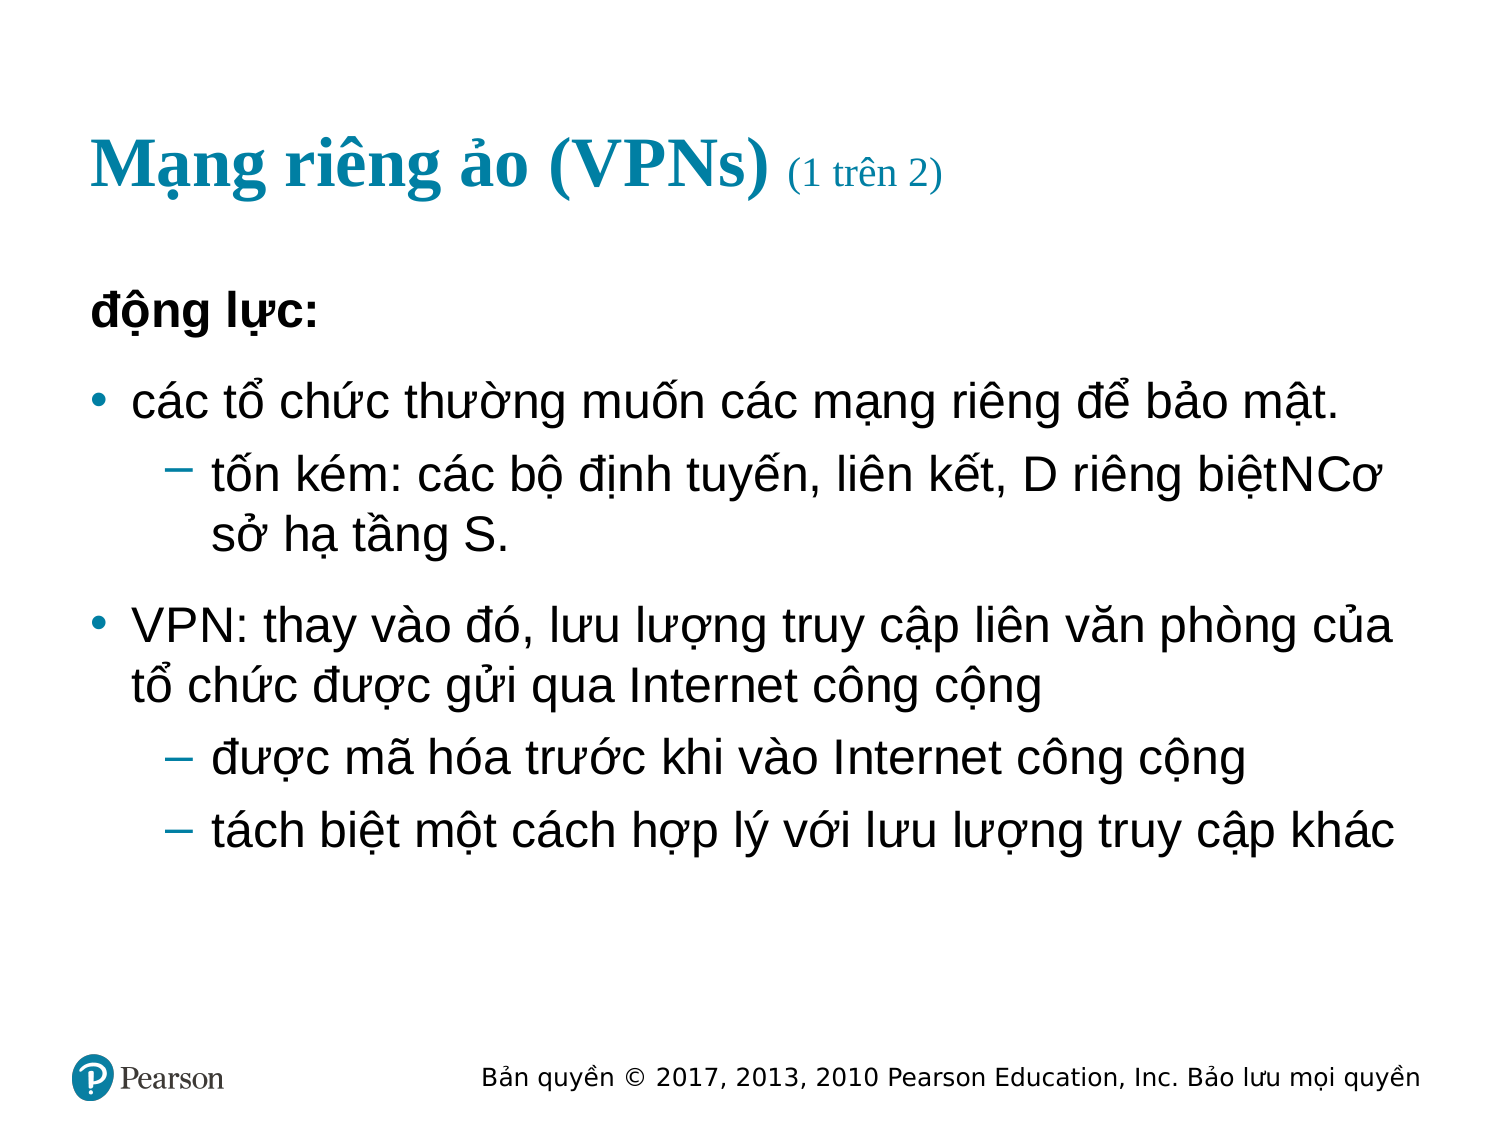

# Mạng riêng ảo (V P Ns) (1 trên 2)
động lực:
các tổ chức thường muốn các mạng riêng để bảo mật.
tốn kém: các bộ định tuyến, liên kết, D riêng biệt N Cơ sở hạ tầng S.
V P N: thay vào đó, lưu lượng truy cập liên văn phòng của tổ chức được gửi qua Internet công cộng
được mã hóa trước khi vào Internet công cộng
tách biệt một cách hợp lý với lưu lượng truy cập khác